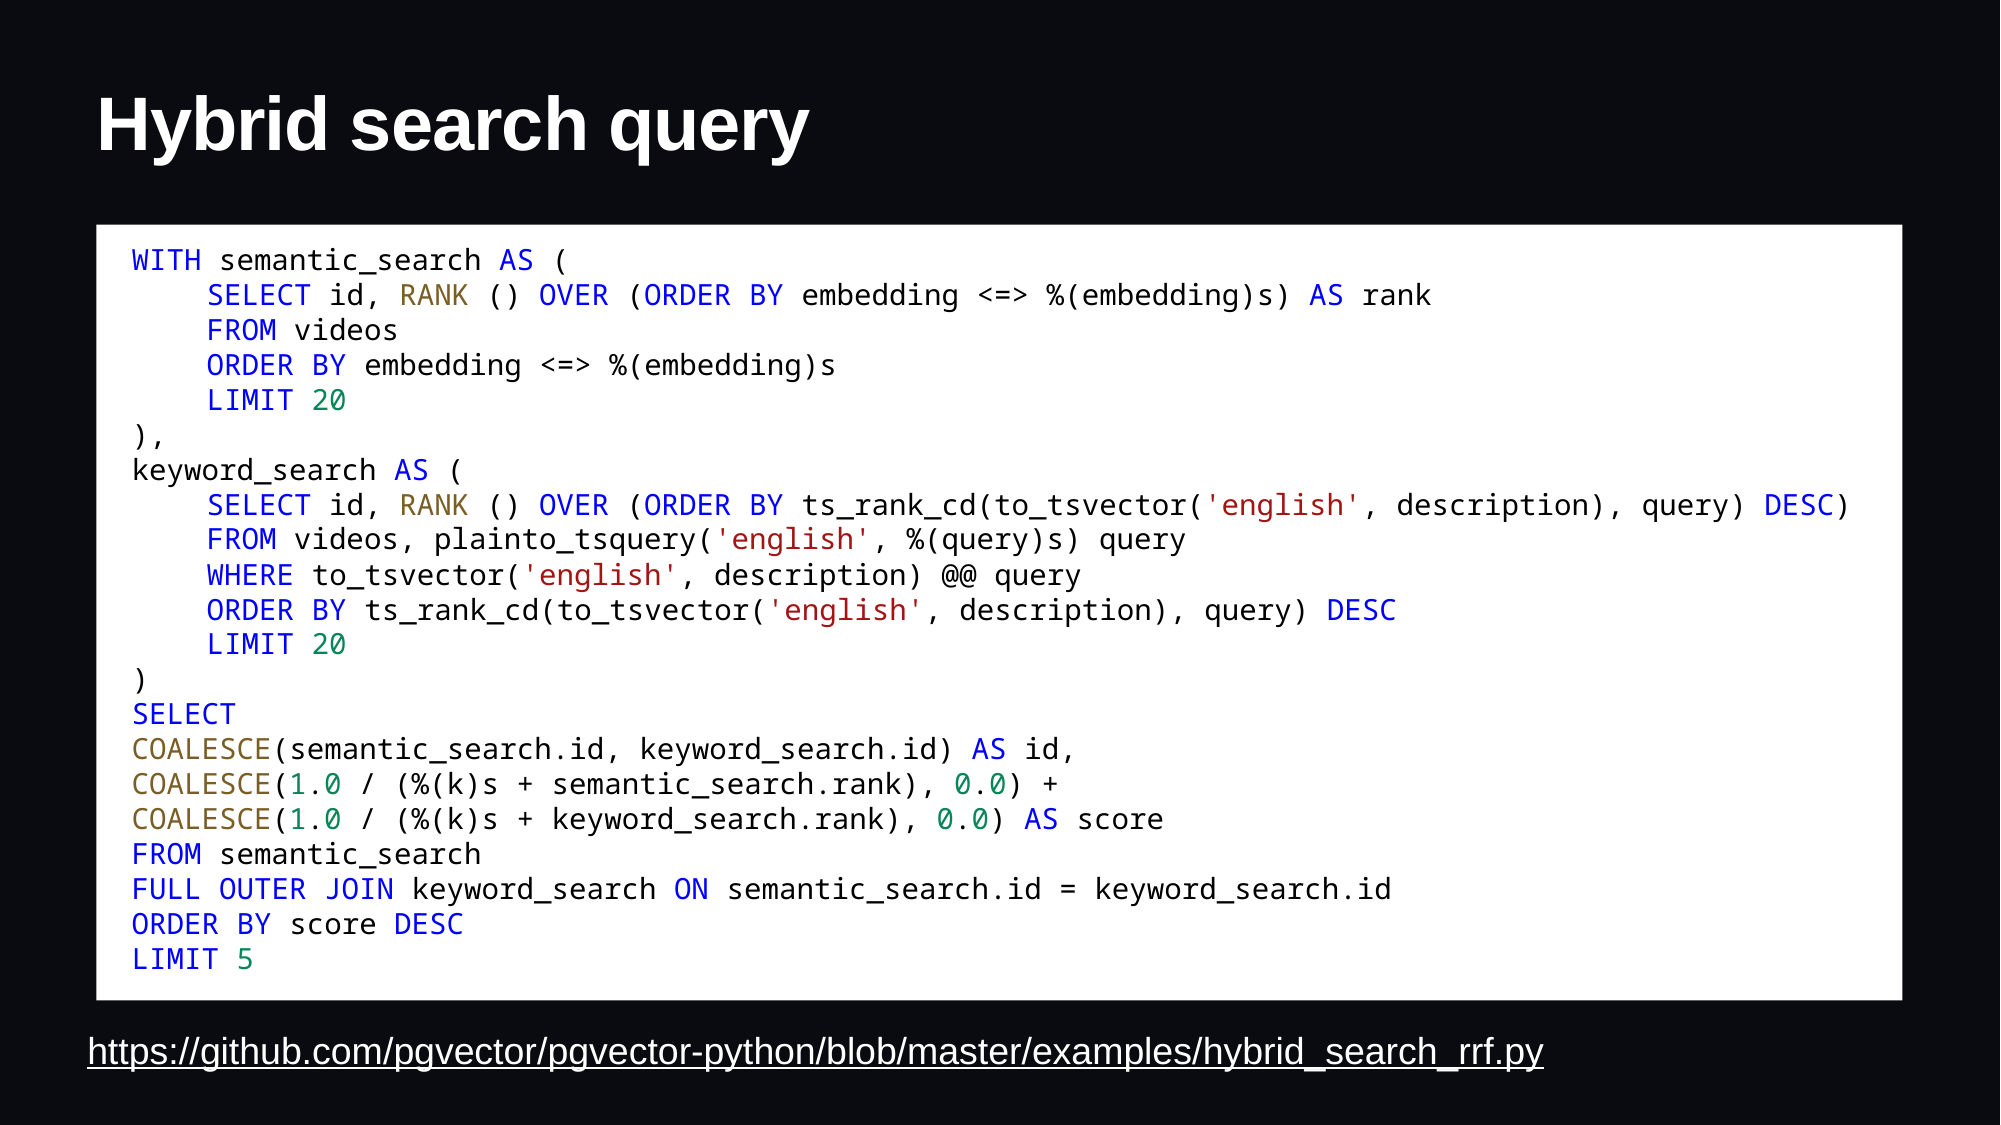

# Hybrid search query

WITH semantic_search AS (
SELECT id, RANK () OVER (ORDER BY embedding <=> %(embedding)s) AS rank
FROM videos
ORDER BY embedding <=> %(embedding)s
LIMIT 20
),
keyword_search AS (
SELECT id, RANK () OVER (ORDER BY ts_rank_cd(to_tsvector('english', description), query) DESC)
FROM videos, plainto_tsquery('english', %(query)s) query
WHERE to_tsvector('english', description) @@ query
ORDER BY ts_rank_cd(to_tsvector('english', description), query) DESC
LIMIT 20
)
SELECT
COALESCE(semantic_search.id, keyword_search.id) AS id,
COALESCE(1.0 / (%(k)s + semantic_search.rank), 0.0) +
COALESCE(1.0 / (%(k)s + keyword_search.rank), 0.0) AS score
FROM semantic_search
FULL OUTER JOIN keyword_search ON semantic_search.id = keyword_search.id
ORDER BY score DESC
LIMIT 5
https://github.com/pgvector/pgvector-python/blob/master/examples/hybrid_search_rrf.py